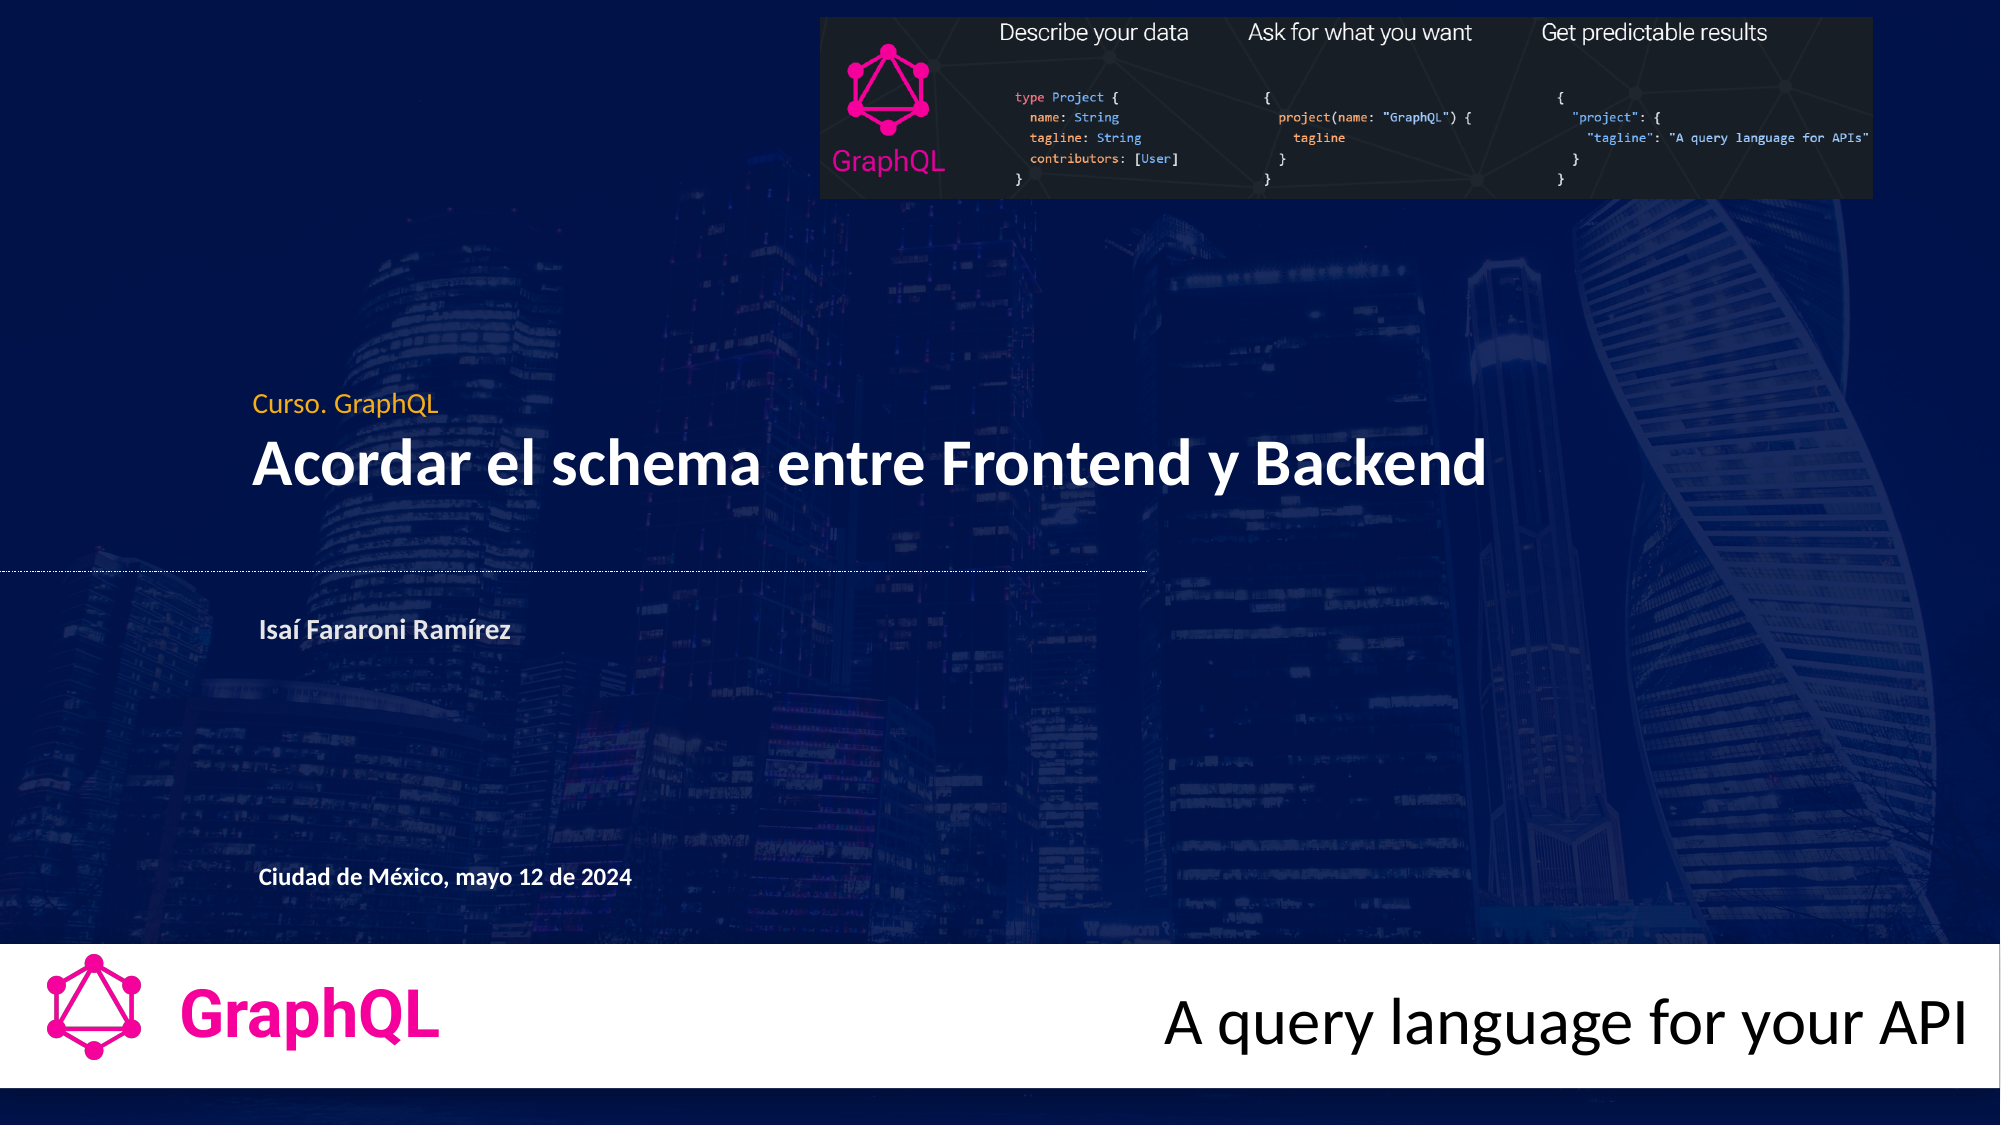

Curso. GraphQL
Acordar el schema entre Frontend y Backend
Isaí Fararoni Ramírez
Ciudad de México, mayo 12 de 2024